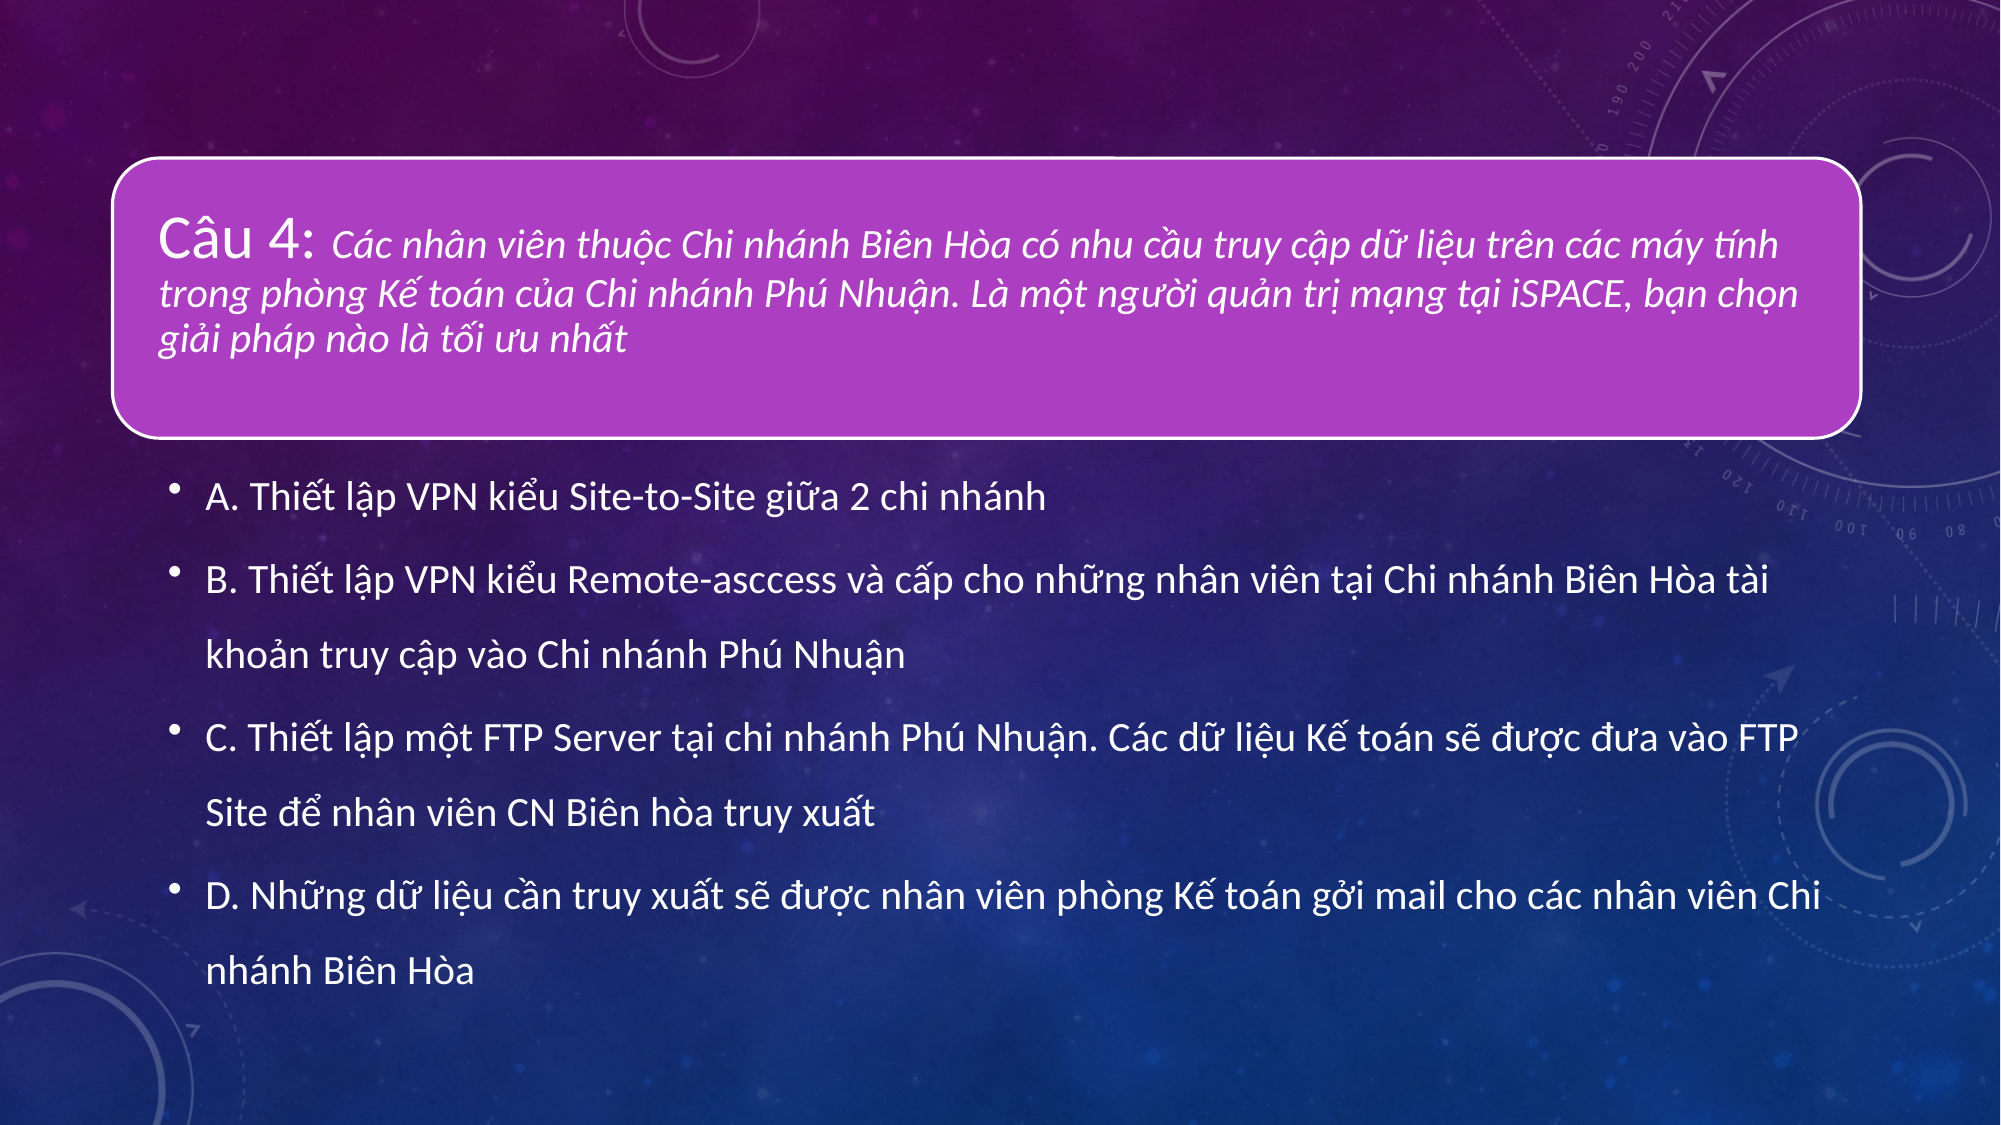

Câu 4: Các nhân viên thuộc Chi nhánh Biên Hòa có nhu cầu truy cập dữ liệu trên các máy tính trong phòng Kế toán của Chi nhánh Phú Nhuận. Là một người quản trị mạng tại iSPACE, bạn chọn giải pháp nào là tối ưu nhất
A. Thiết lập VPN kiểu Site-to-Site giữa 2 chi nhánh
B. Thiết lập VPN kiểu Remote-asccess và cấp cho những nhân viên tại Chi nhánh Biên Hòa tài khoản truy cập vào Chi nhánh Phú Nhuận
C. Thiết lập một FTP Server tại chi nhánh Phú Nhuận. Các dữ liệu Kế toán sẽ được đưa vào FTP Site để nhân viên CN Biên hòa truy xuất
D. Những dữ liệu cần truy xuất sẽ được nhân viên phòng Kế toán gởi mail cho các nhân viên Chi nhánh Biên Hòa